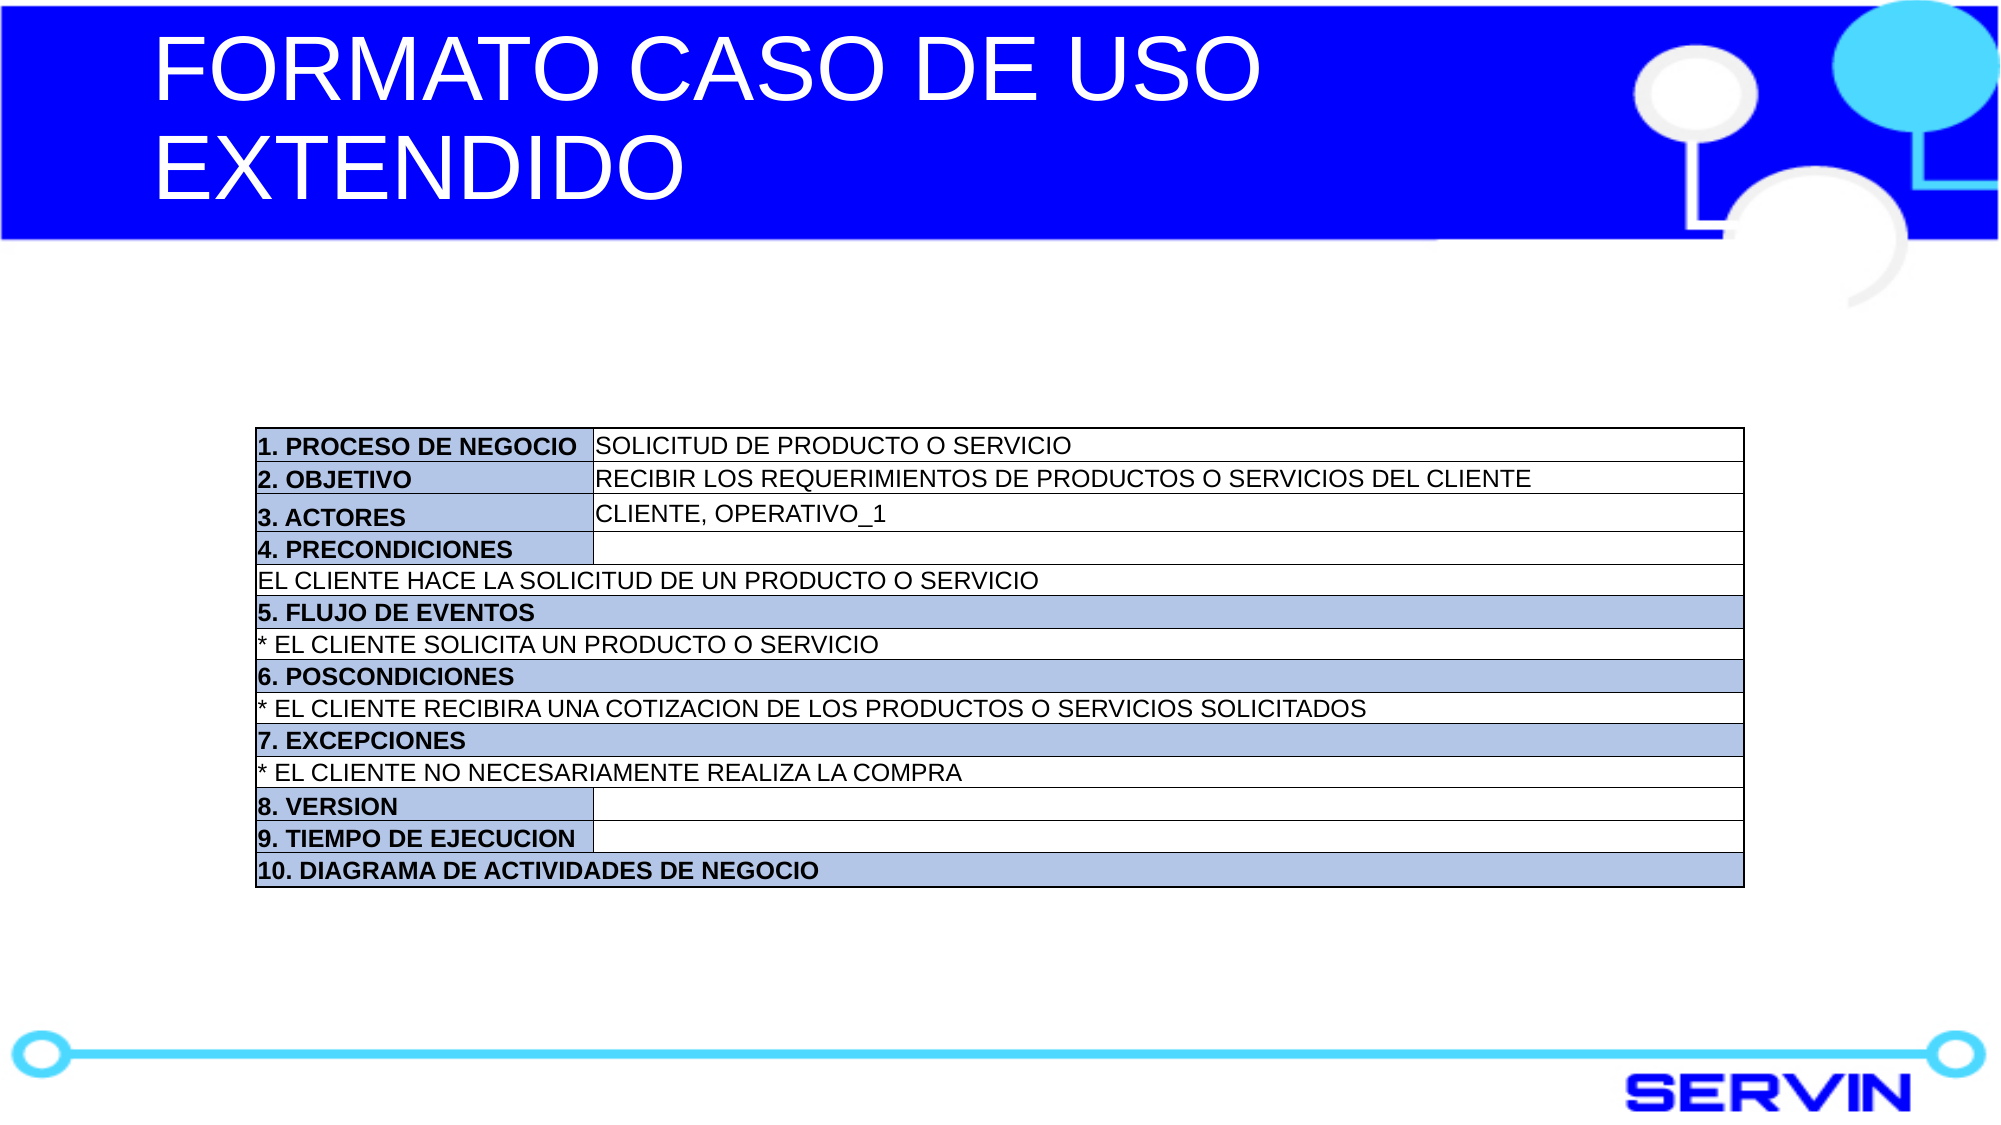

# FORMATO CASO DE USO EXTENDIDO
| 1. PROCESO DE NEGOCIO | SOLICITUD DE PRODUCTO O SERVICIO |
| --- | --- |
| 2. OBJETIVO | RECIBIR LOS REQUERIMIENTOS DE PRODUCTOS O SERVICIOS DEL CLIENTE |
| 3. ACTORES | CLIENTE, OPERATIVO\_1 |
| 4. PRECONDICIONES |  |
| EL CLIENTE HACE LA SOLICITUD DE UN PRODUCTO O SERVICIO |  |
| 5. FLUJO DE EVENTOS |  |
| \* EL CLIENTE SOLICITA UN PRODUCTO O SERVICIO |  |
| 6. POSCONDICIONES |  |
| \* EL CLIENTE RECIBIRA UNA COTIZACION DE LOS PRODUCTOS O SERVICIOS SOLICITADOS |  |
| 7. EXCEPCIONES |  |
| \* EL CLIENTE NO NECESARIAMENTE REALIZA LA COMPRA |  |
| 8. VERSION |  |
| 9. TIEMPO DE EJECUCION |  |
| 10. DIAGRAMA DE ACTIVIDADES DE NEGOCIO |  |